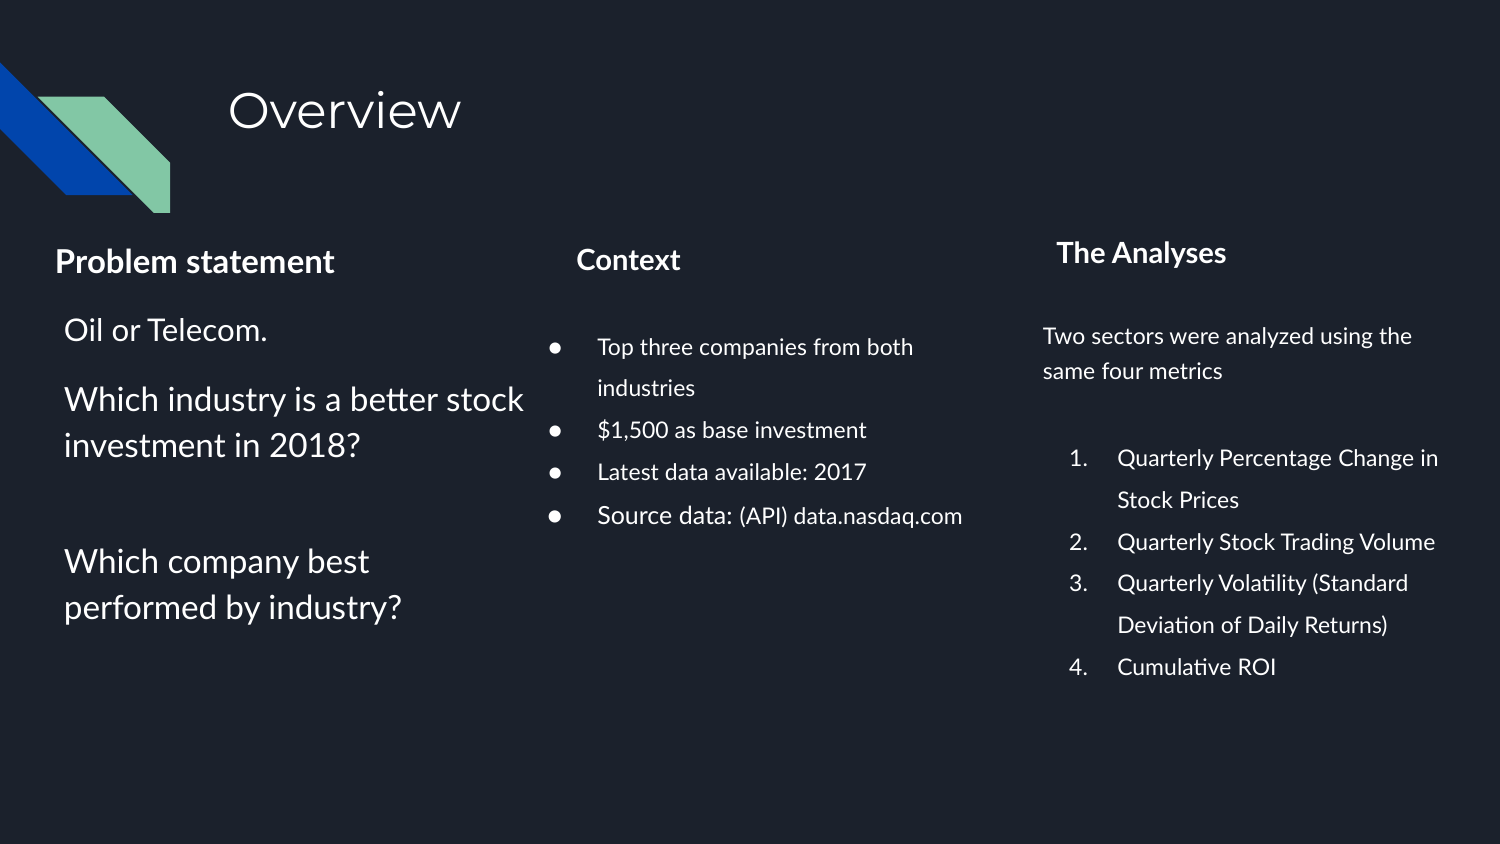

# Overview

The Analyses
Problem statement
Context
Oil or Telecom.
Which industry is a better stock investment in 2018?
Which company best performed by industry?
Two sectors were analyzed using the same four metrics
Quarterly Percentage Change in Stock Prices
Quarterly Stock Trading Volume
Quarterly Volatility (Standard Deviation of Daily Returns)
Cumulative ROI
Top three companies from both industries
$1,500 as base investment
Latest data available: 2017
Source data: (API) data.nasdaq.com